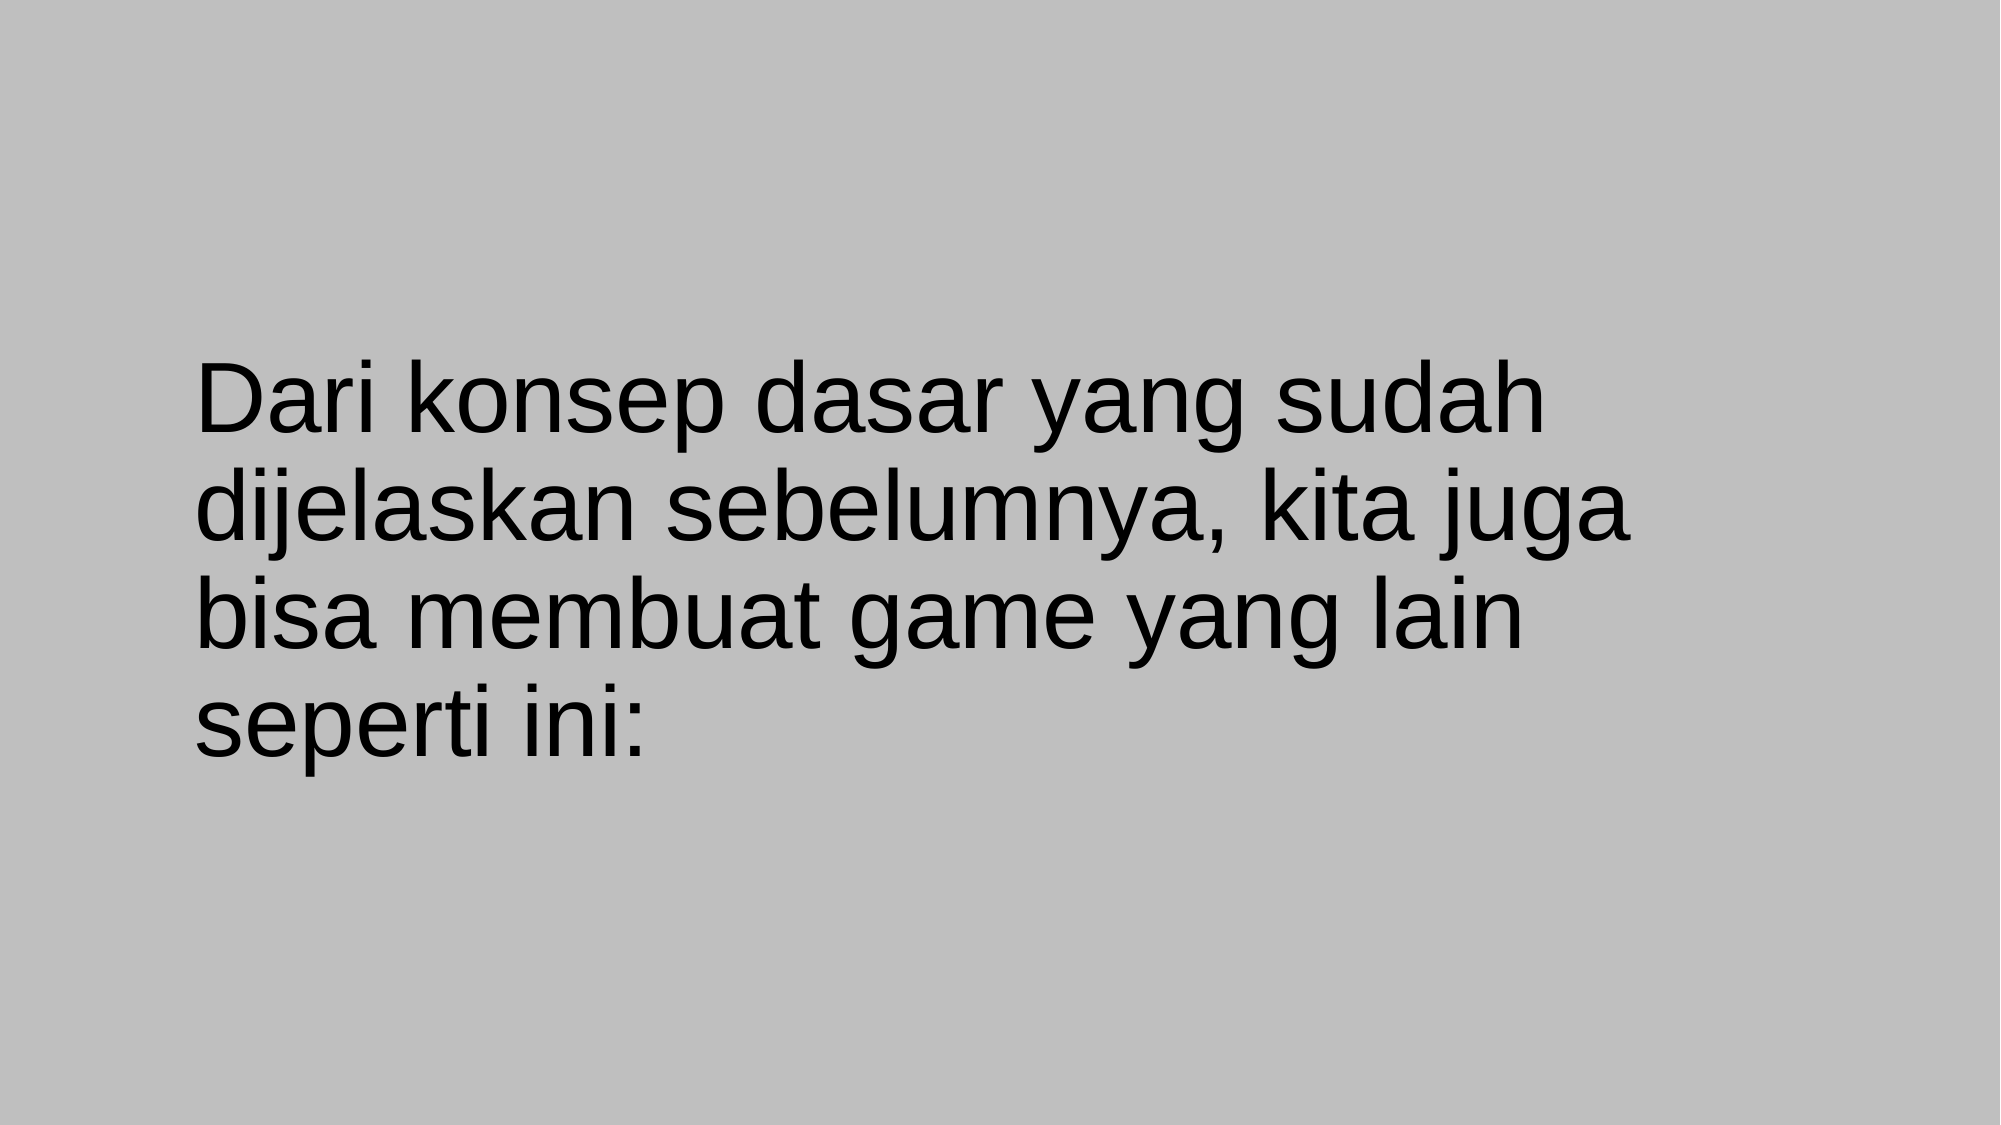

# Dari konsep dasar yang sudah dijelaskan sebelumnya, kita juga bisa membuat game yang lain seperti ini: